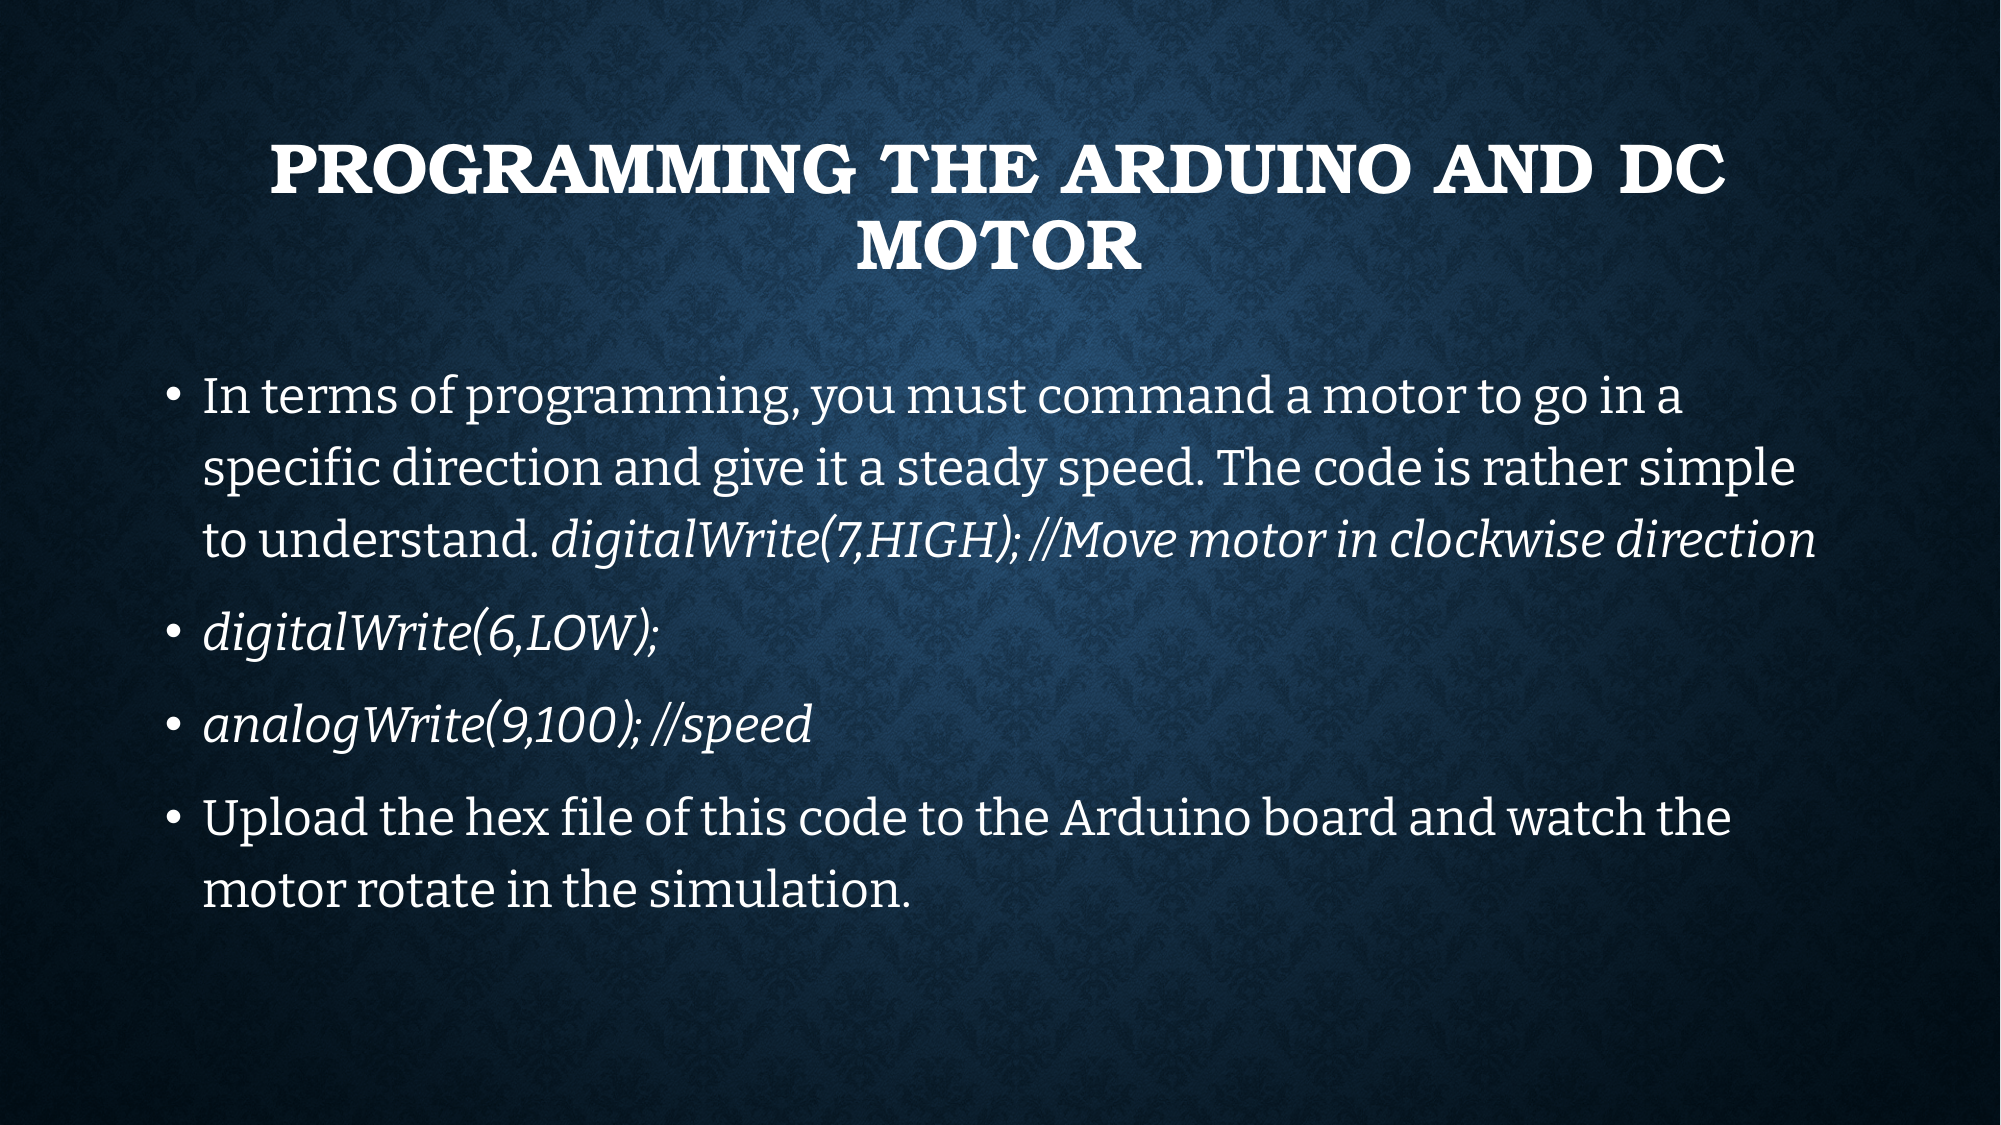

# Programming the Arduino and DC Motor
In terms of programming, you must command a motor to go in a specific direction and give it a steady speed. The code is rather simple to understand. digitalWrite(7,HIGH); //Move motor in clockwise direction
digitalWrite(6,LOW);
analogWrite(9,100); //speed
Upload the hex file of this code to the Arduino board and watch the motor rotate in the simulation.